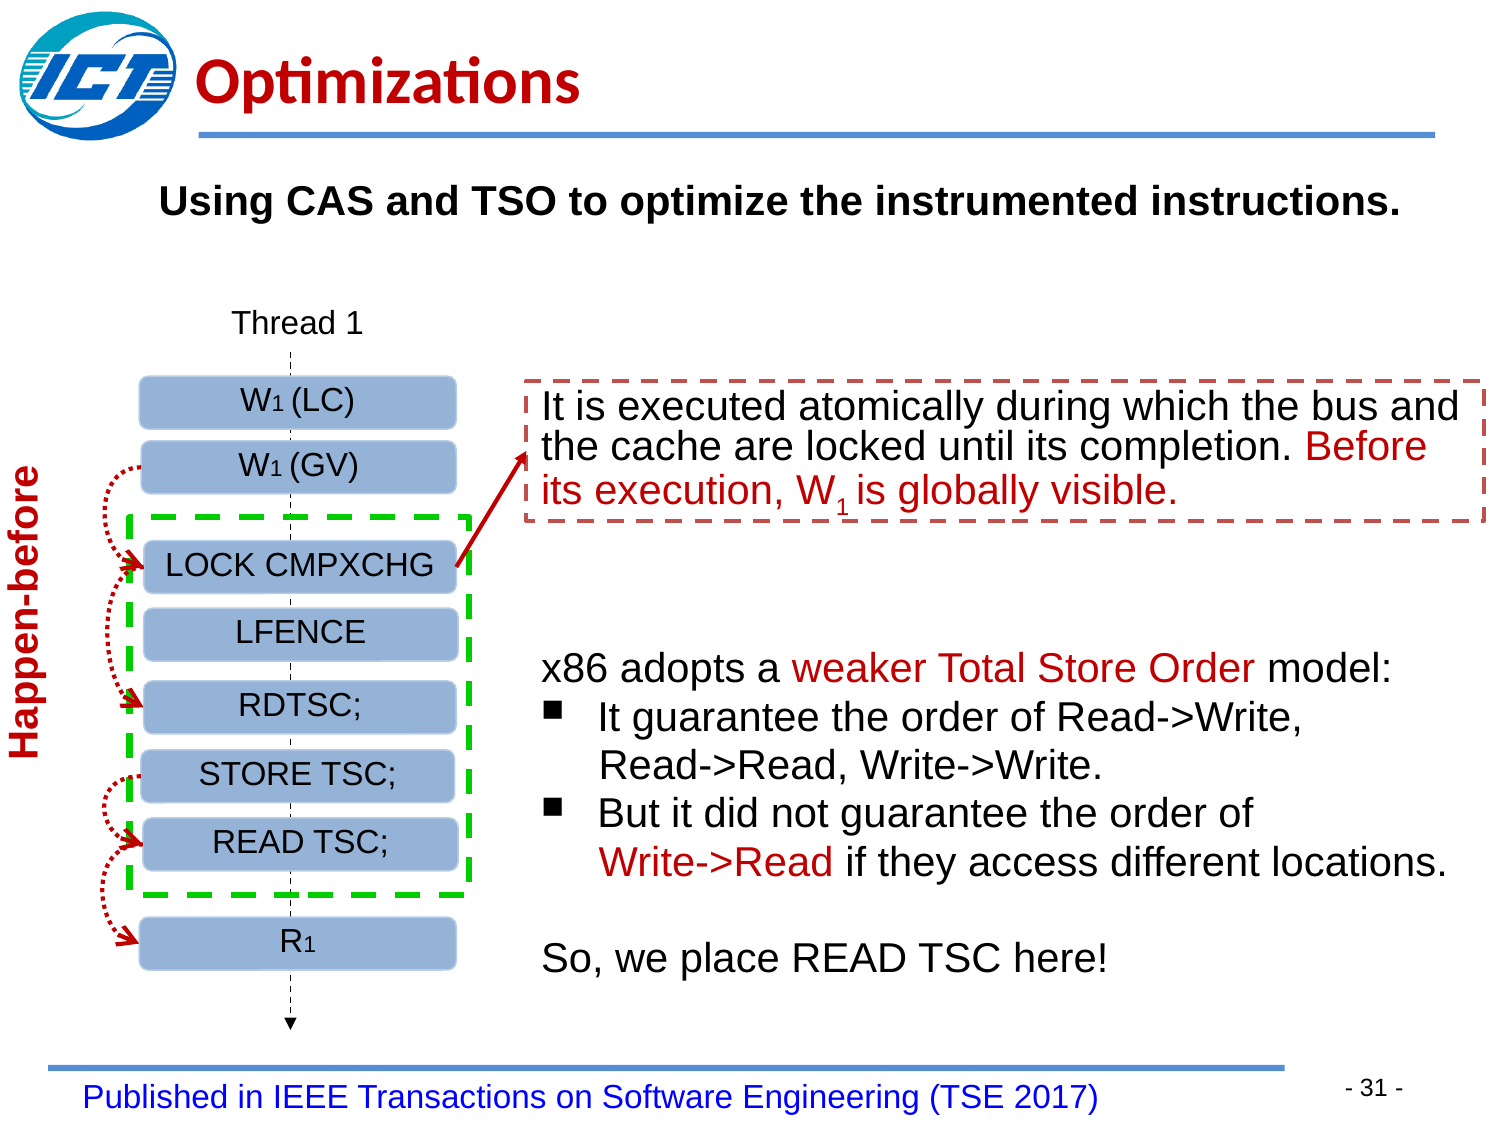

# Optimizations
Using CAS and TSO to optimize the instrumented instructions.
Thread 1
W1 (LC)
It is executed atomically during which the bus and the cache are locked until its completion. Before its execution, W1 is globally visible.
W1 (GV)

LOCK CMPXCHG
Happen-before
LFENCE
x86 adopts a weaker Total Store Order model:
It guarantee the order of Read->Write,
     Read->Read, Write->Write.
But it did not guarantee the order of
     Write->Read if they access different locations.

So, we place READ TSC here!
RDTSC;
STORE TSC;
READ TSC;
R1